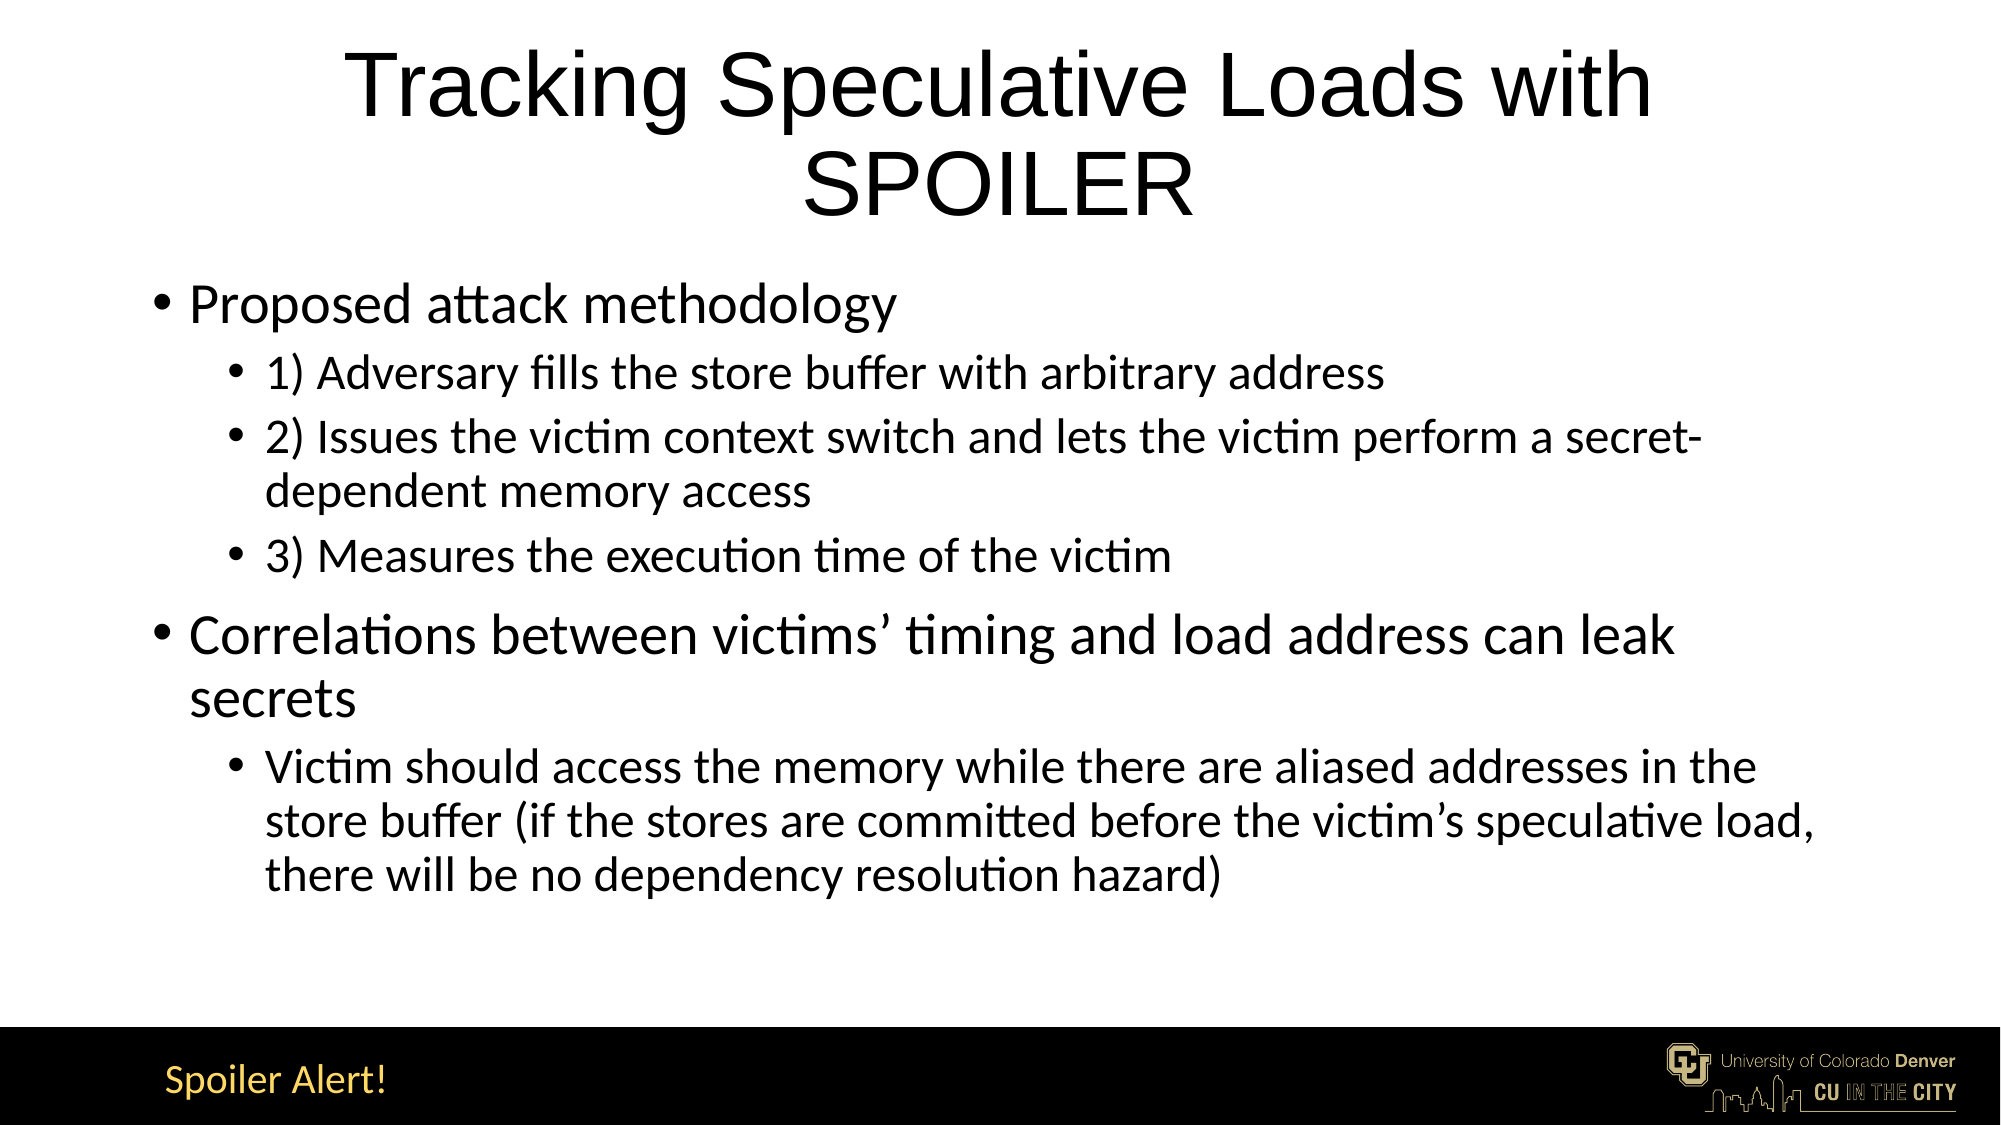

# Tracking Speculative Loads with SPOILER
Proposed attack methodology
1) Adversary fills the store buffer with arbitrary address
2) Issues the victim context switch and lets the victim perform a secret-dependent memory access
3) Measures the execution time of the victim
Correlations between victims’ timing and load address can leak secrets
Victim should access the memory while there are aliased addresses in the store buffer (if the stores are committed before the victim’s speculative load, there will be no dependency resolution hazard)